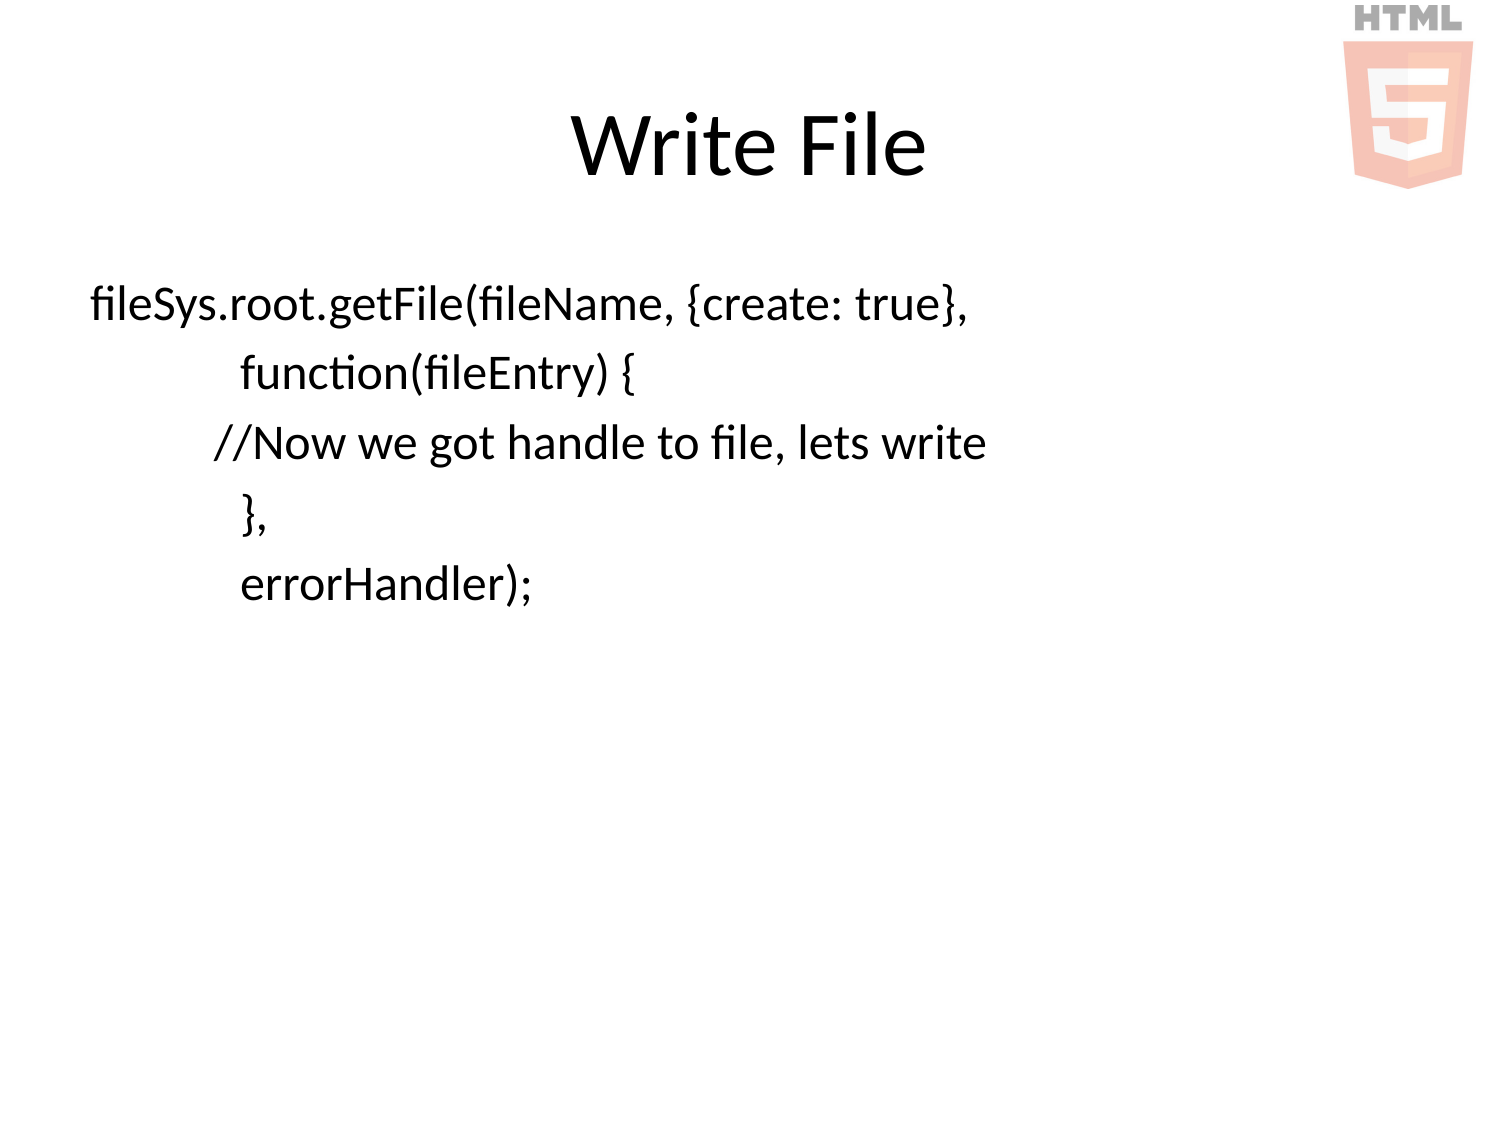

# Write File
fileSys.root.getFile(fileName, {create: true},
	function(fileEntry) {
           //Now we got handle to file, lets write
	},
	errorHandler);